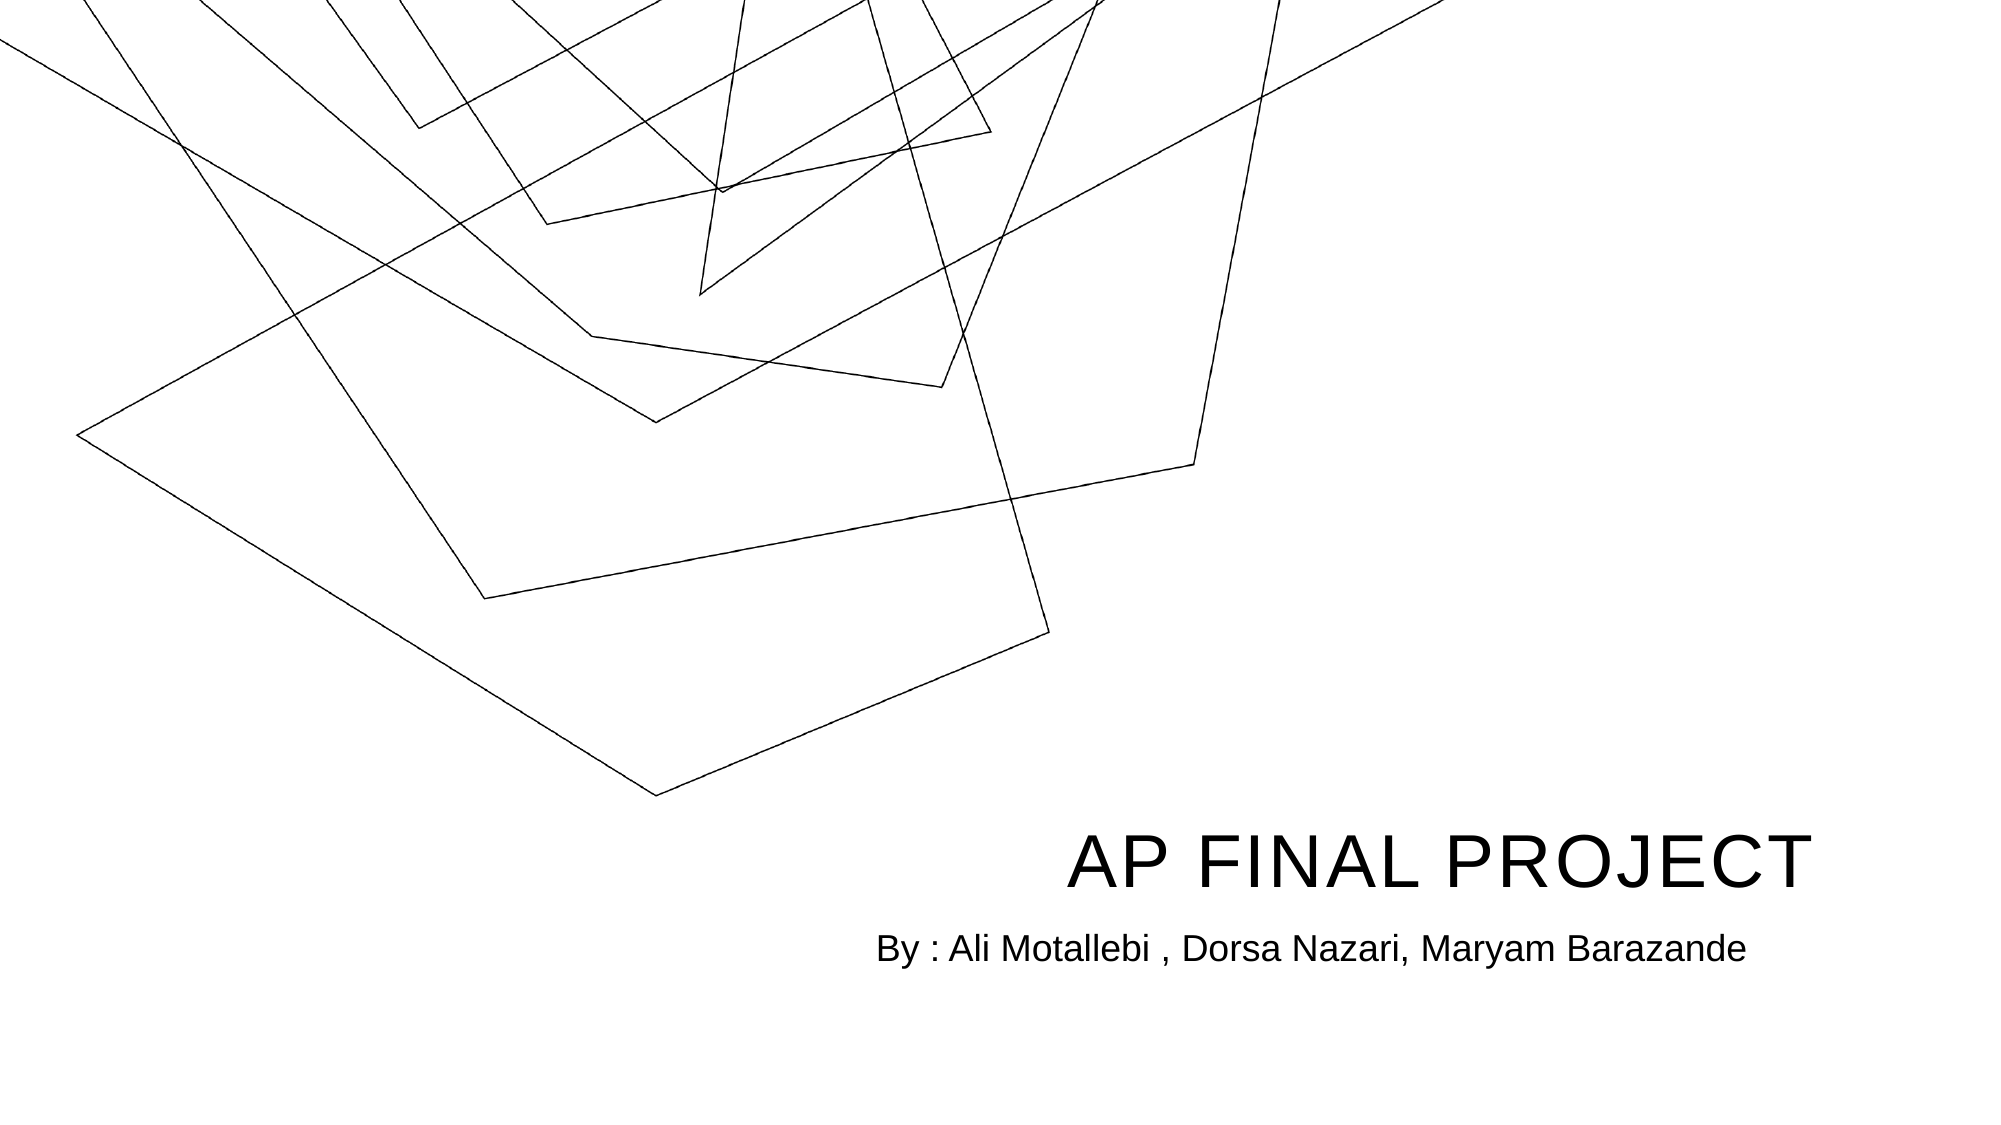

# AP Final project
By : Ali Motallebi , Dorsa Nazari, Maryam Barazande